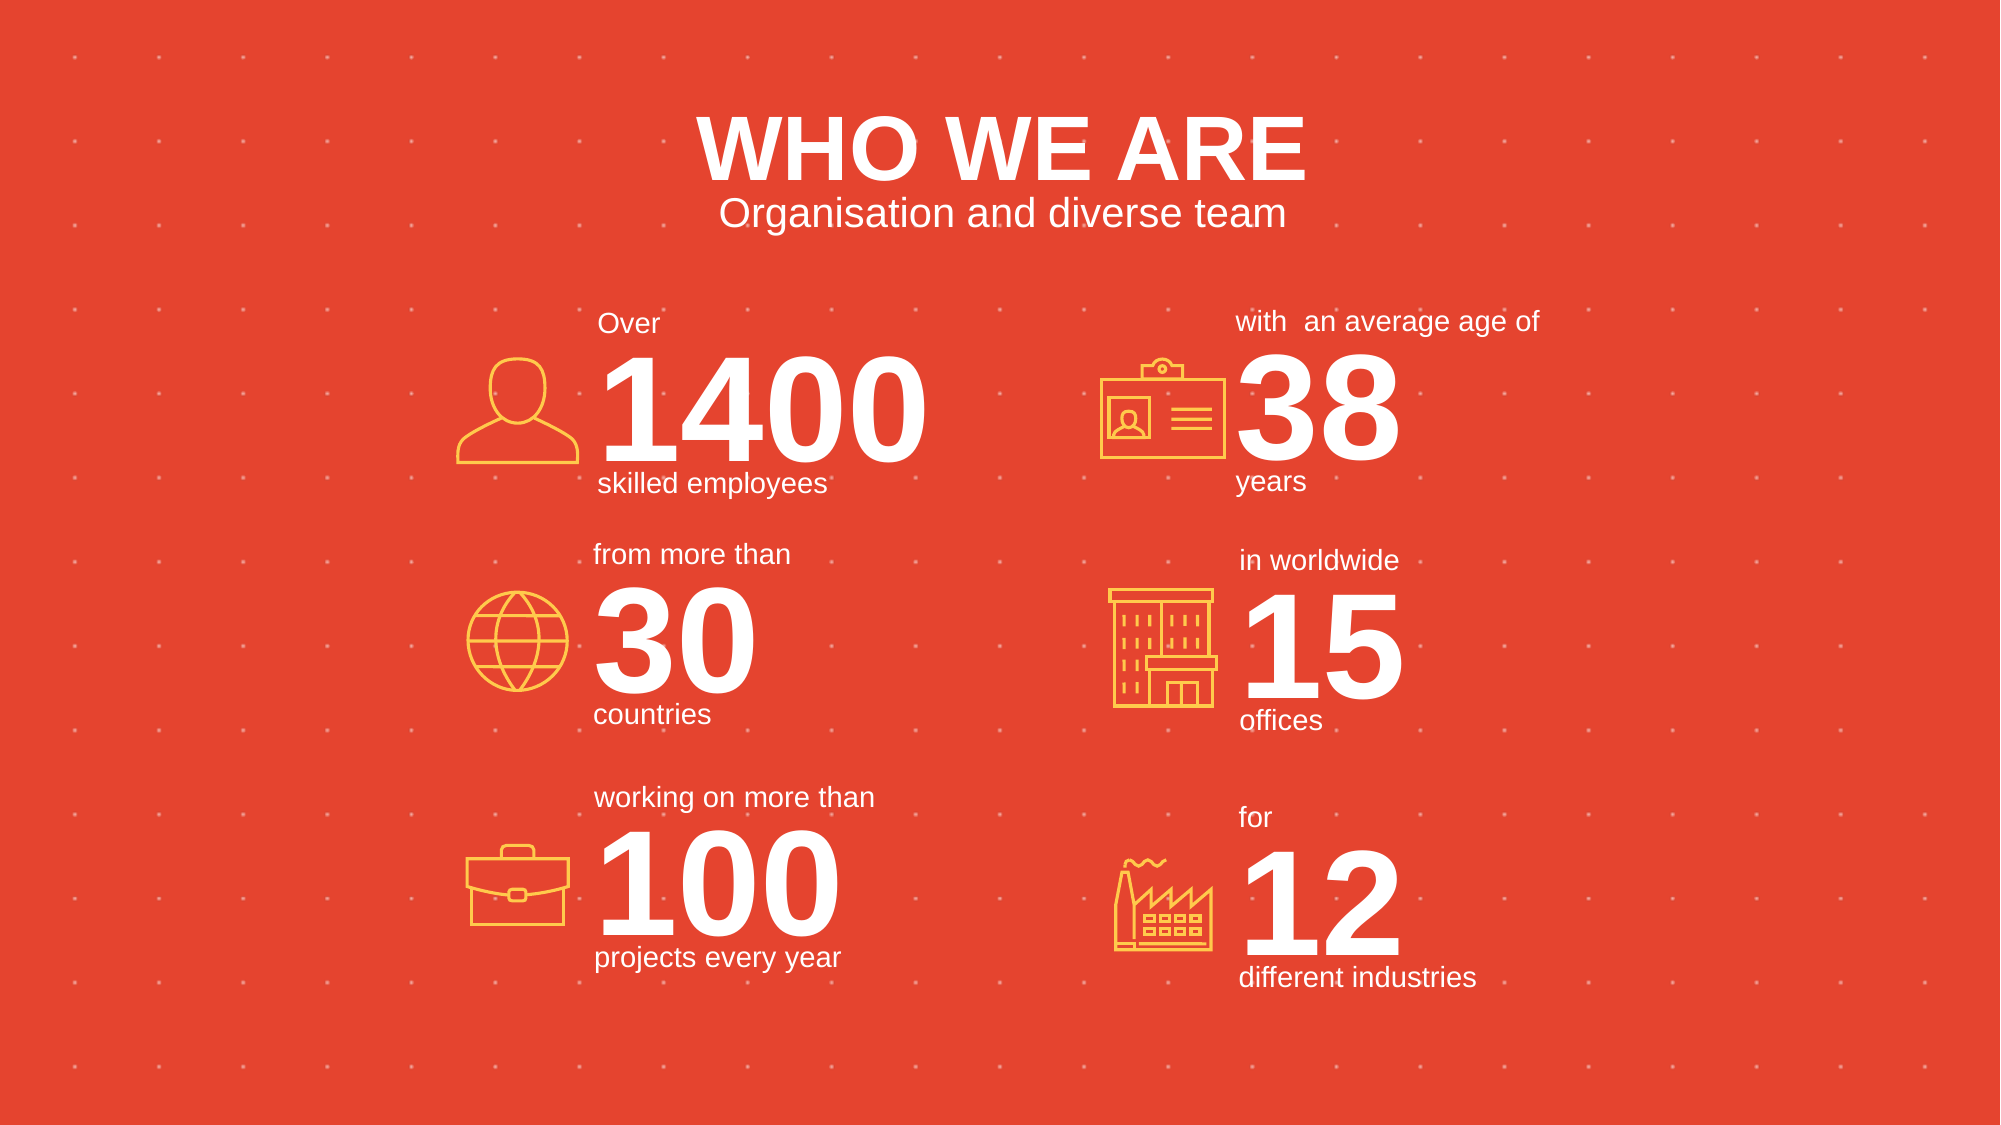

WHO WE ARE
Organisation and diverse team
with  an average age of
38
years
Over
1400
skilled employees

from more than
30
countries
in worldwide
15
offices

working on more than
100
projects every year
for
12
different industries